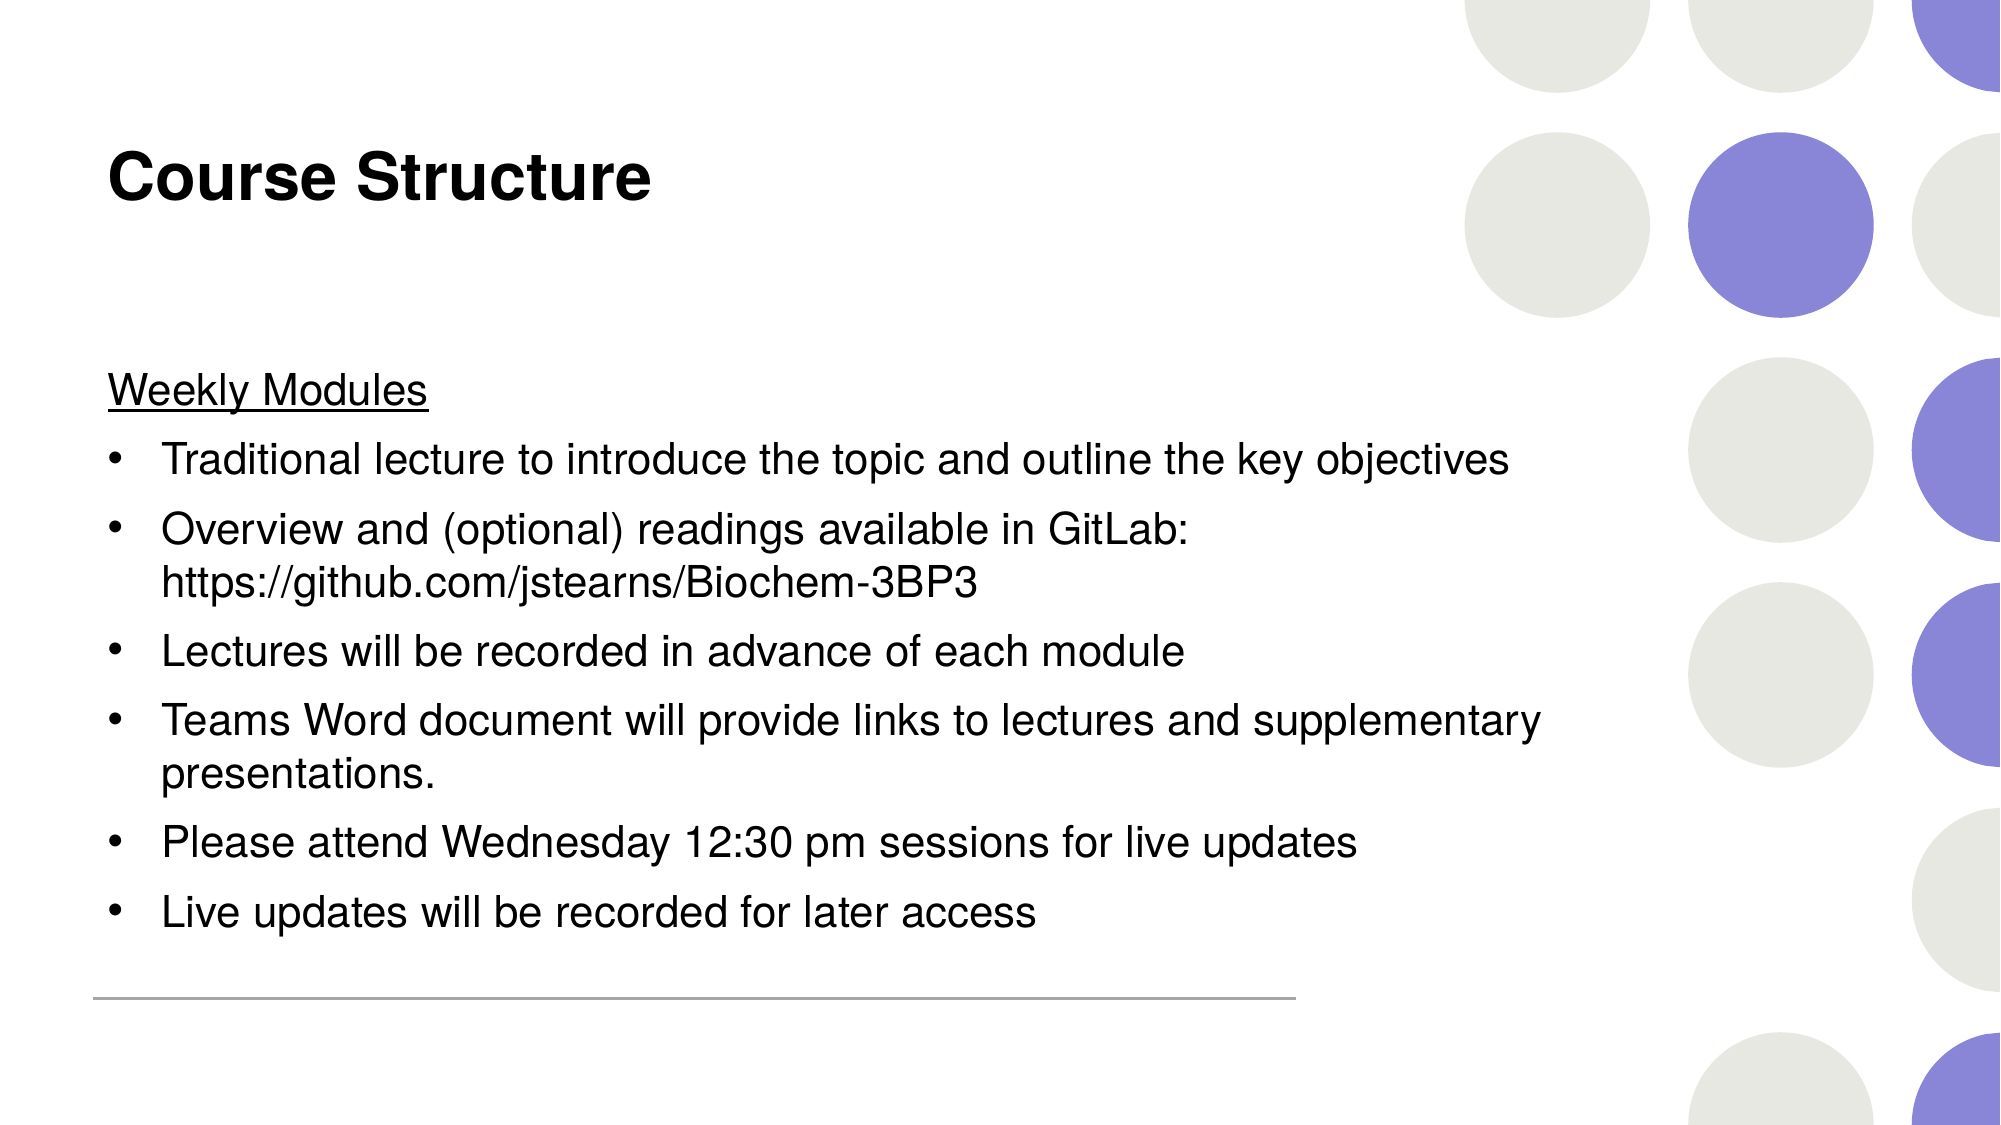

# Course Structure
Weekly Modules
Traditional lecture to introduce the topic and outline the key objectives
Overview and (optional) readings available in GitLab: https://github.com/jstearns/Biochem-3BP3
Lectures will be recorded in advance of each module
Teams Word document will provide links to lectures and supplementary presentations.
Please attend Wednesday 12:30 pm sessions for live updates
Live updates will be recorded for later access